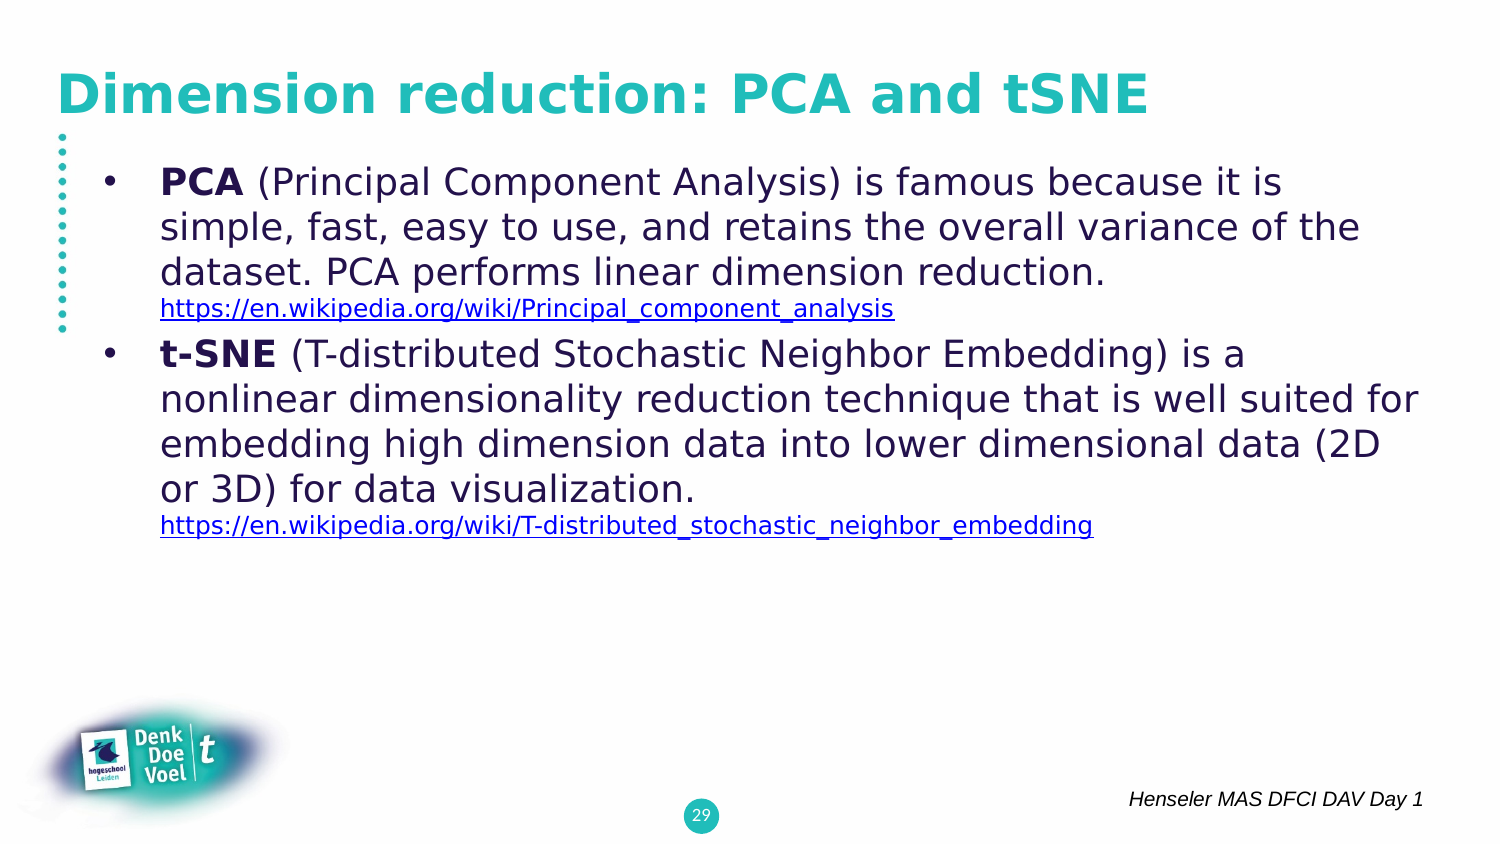

# Dimension reduction: PCA and tSNE
PCA (Principal Component Analysis) is famous because it is simple, fast, easy to use, and retains the overall variance of the dataset. PCA performs linear dimension reduction.
https://en.wikipedia.org/wiki/Principal_component_analysis
t-SNE (T-distributed Stochastic Neighbor Embedding) is a nonlinear dimensionality reduction technique that is well suited for embedding high dimension data into lower dimensional data (2D or 3D) for data visualization.
https://en.wikipedia.org/wiki/T-distributed_stochastic_neighbor_embedding